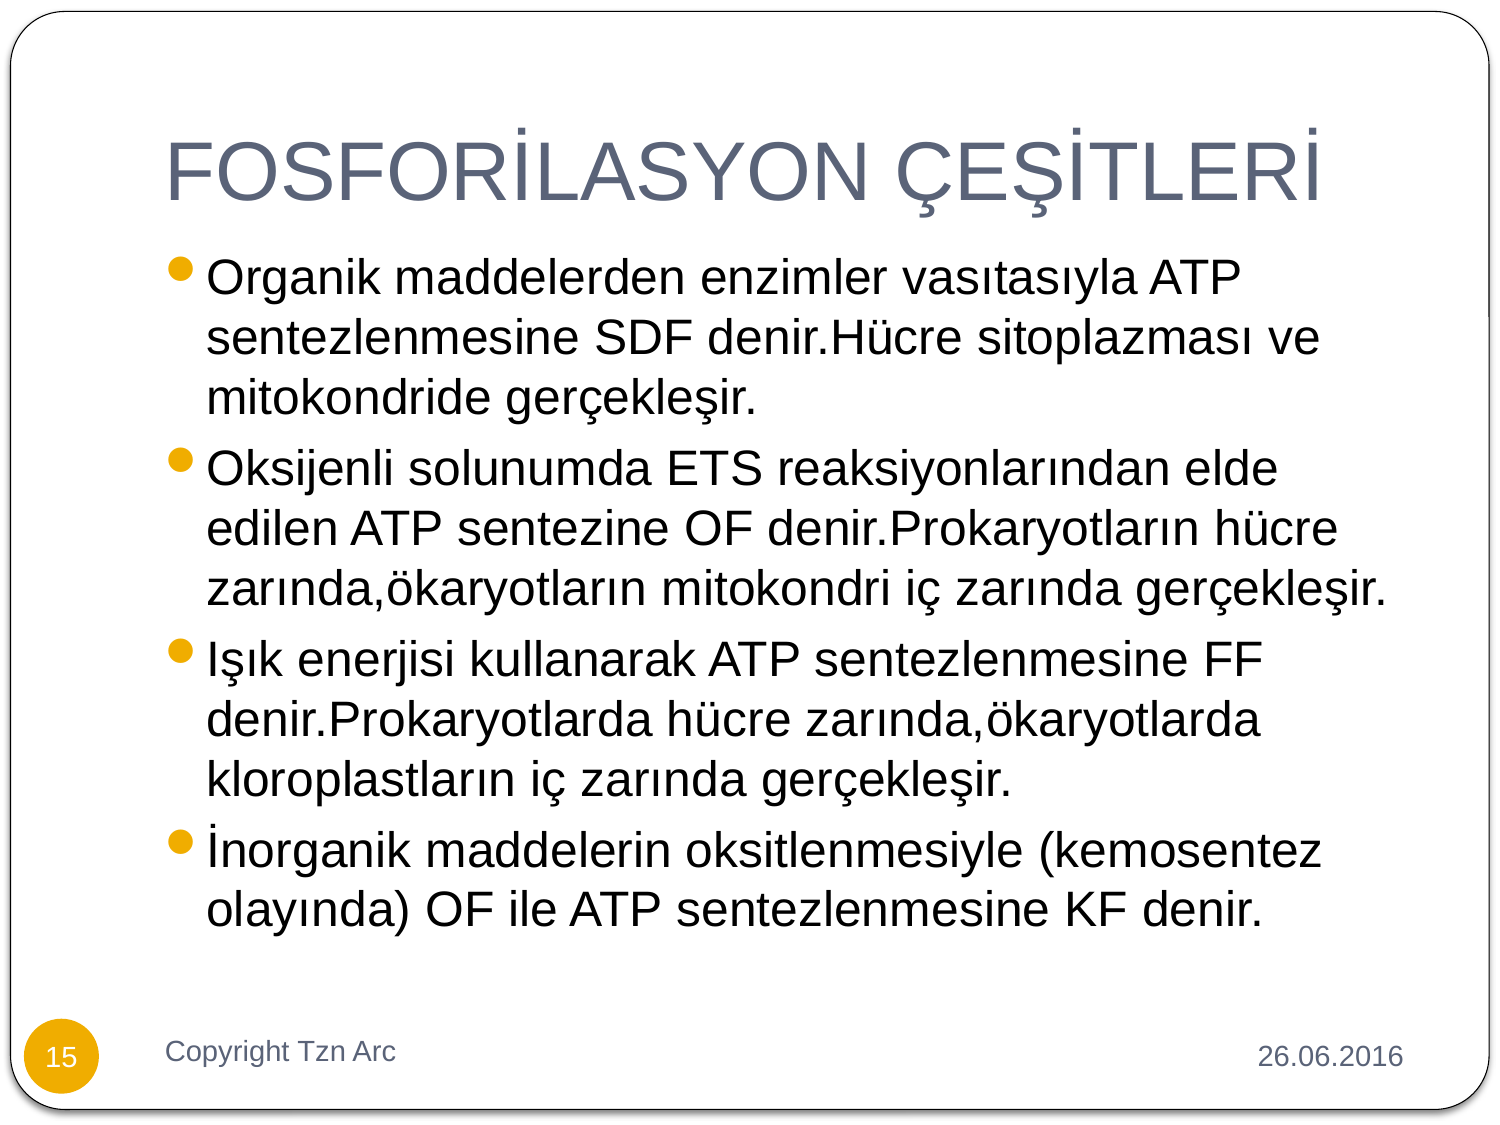

# FOSFORİLASYON ÇEŞİTLERİ
Organik maddelerden enzimler vasıtasıyla ATP sentezlenmesine SDF denir.Hücre sitoplazması ve mitokondride gerçekleşir.
Oksijenli solunumda ETS reaksiyonlarından elde edilen ATP sentezine OF denir.Prokaryotların hücre zarında,ökaryotların mitokondri iç zarında gerçekleşir.
Işık enerjisi kullanarak ATP sentezlenmesine FF denir.Prokaryotlarda hücre zarında,ökaryotlarda kloroplastların iç zarında gerçekleşir.
İnorganik maddelerin oksitlenmesiyle (kemosentez olayında) OF ile ATP sentezlenmesine KF denir.

Copyright Tzn Arc
26.06.2016
15